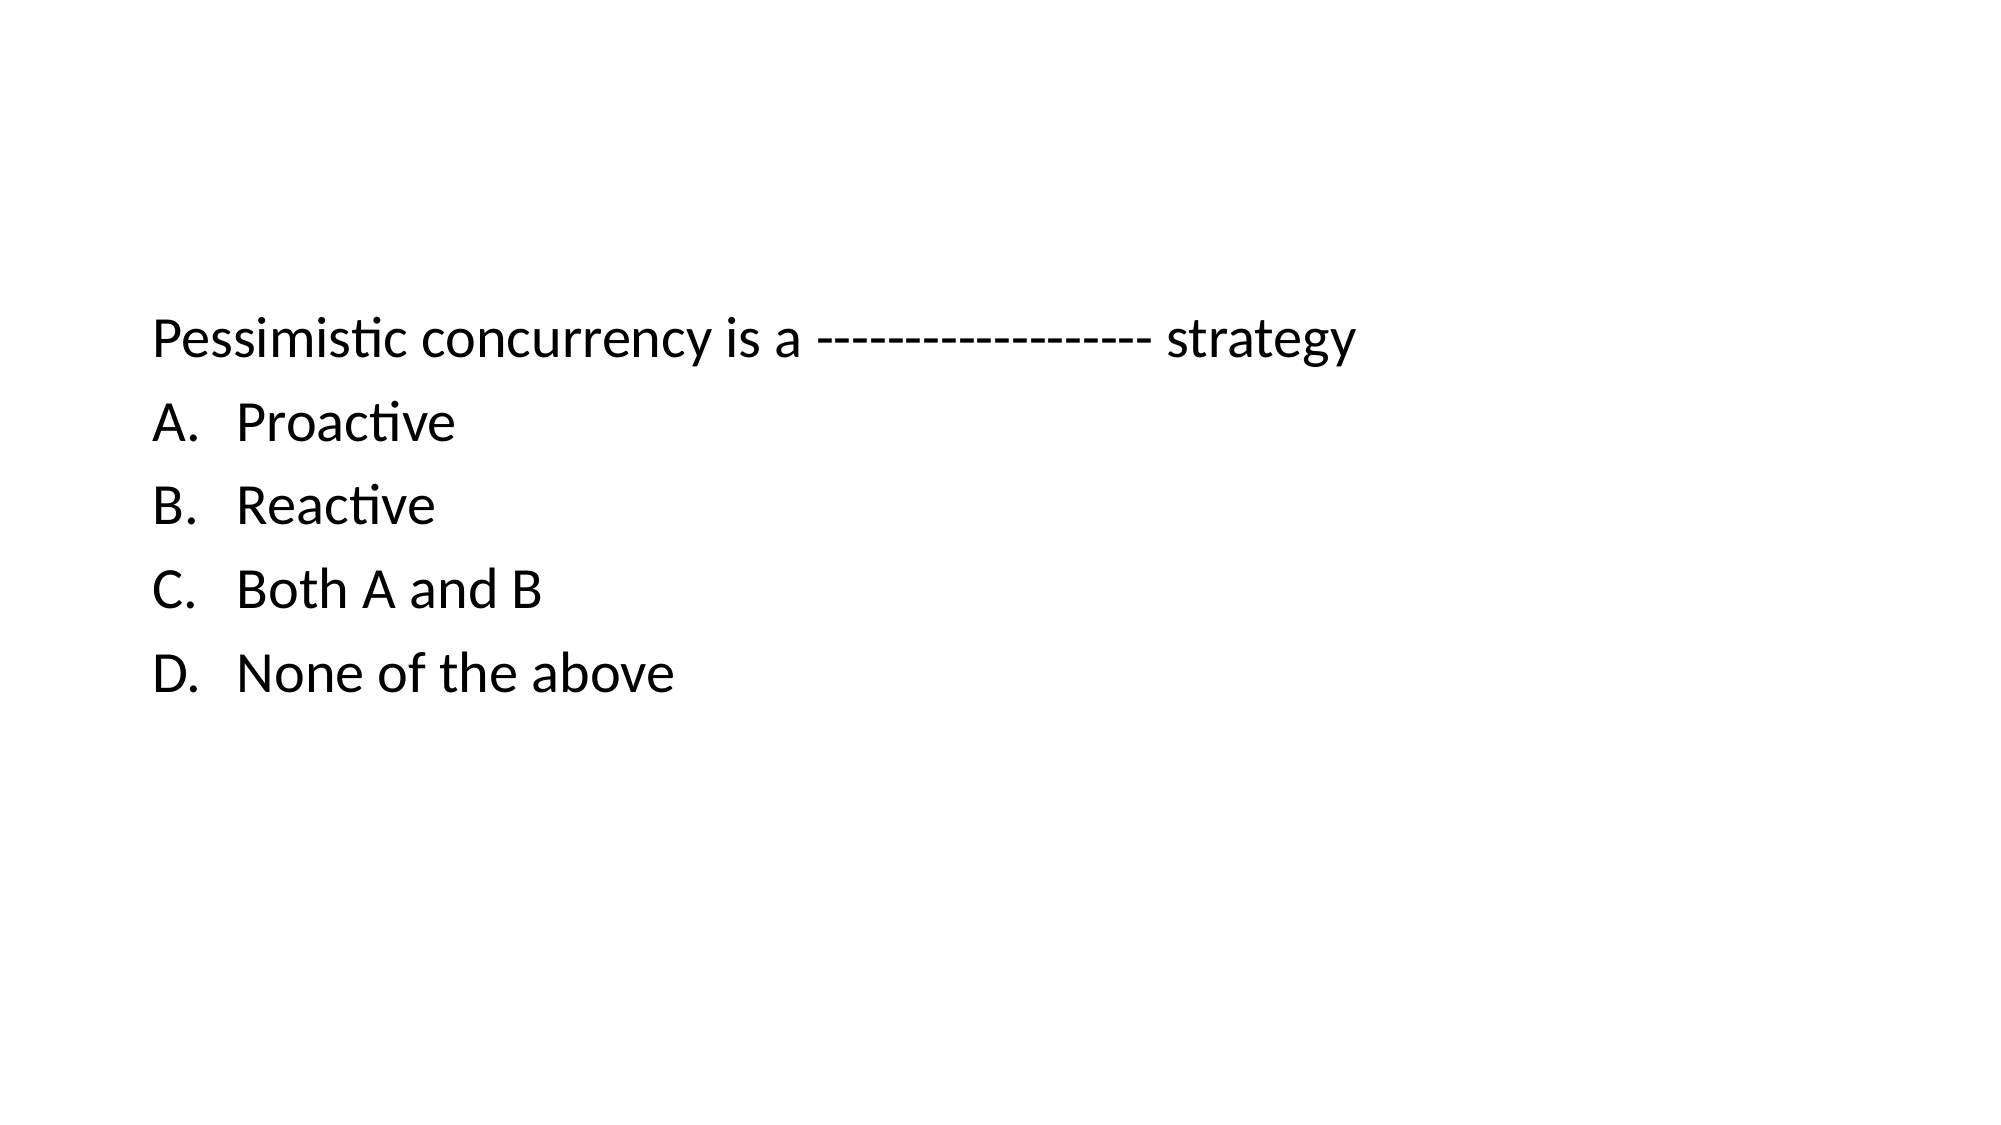

#
Pessimistic concurrency is a ------------------- strategy
Proactive
Reactive
Both A and B
None of the above